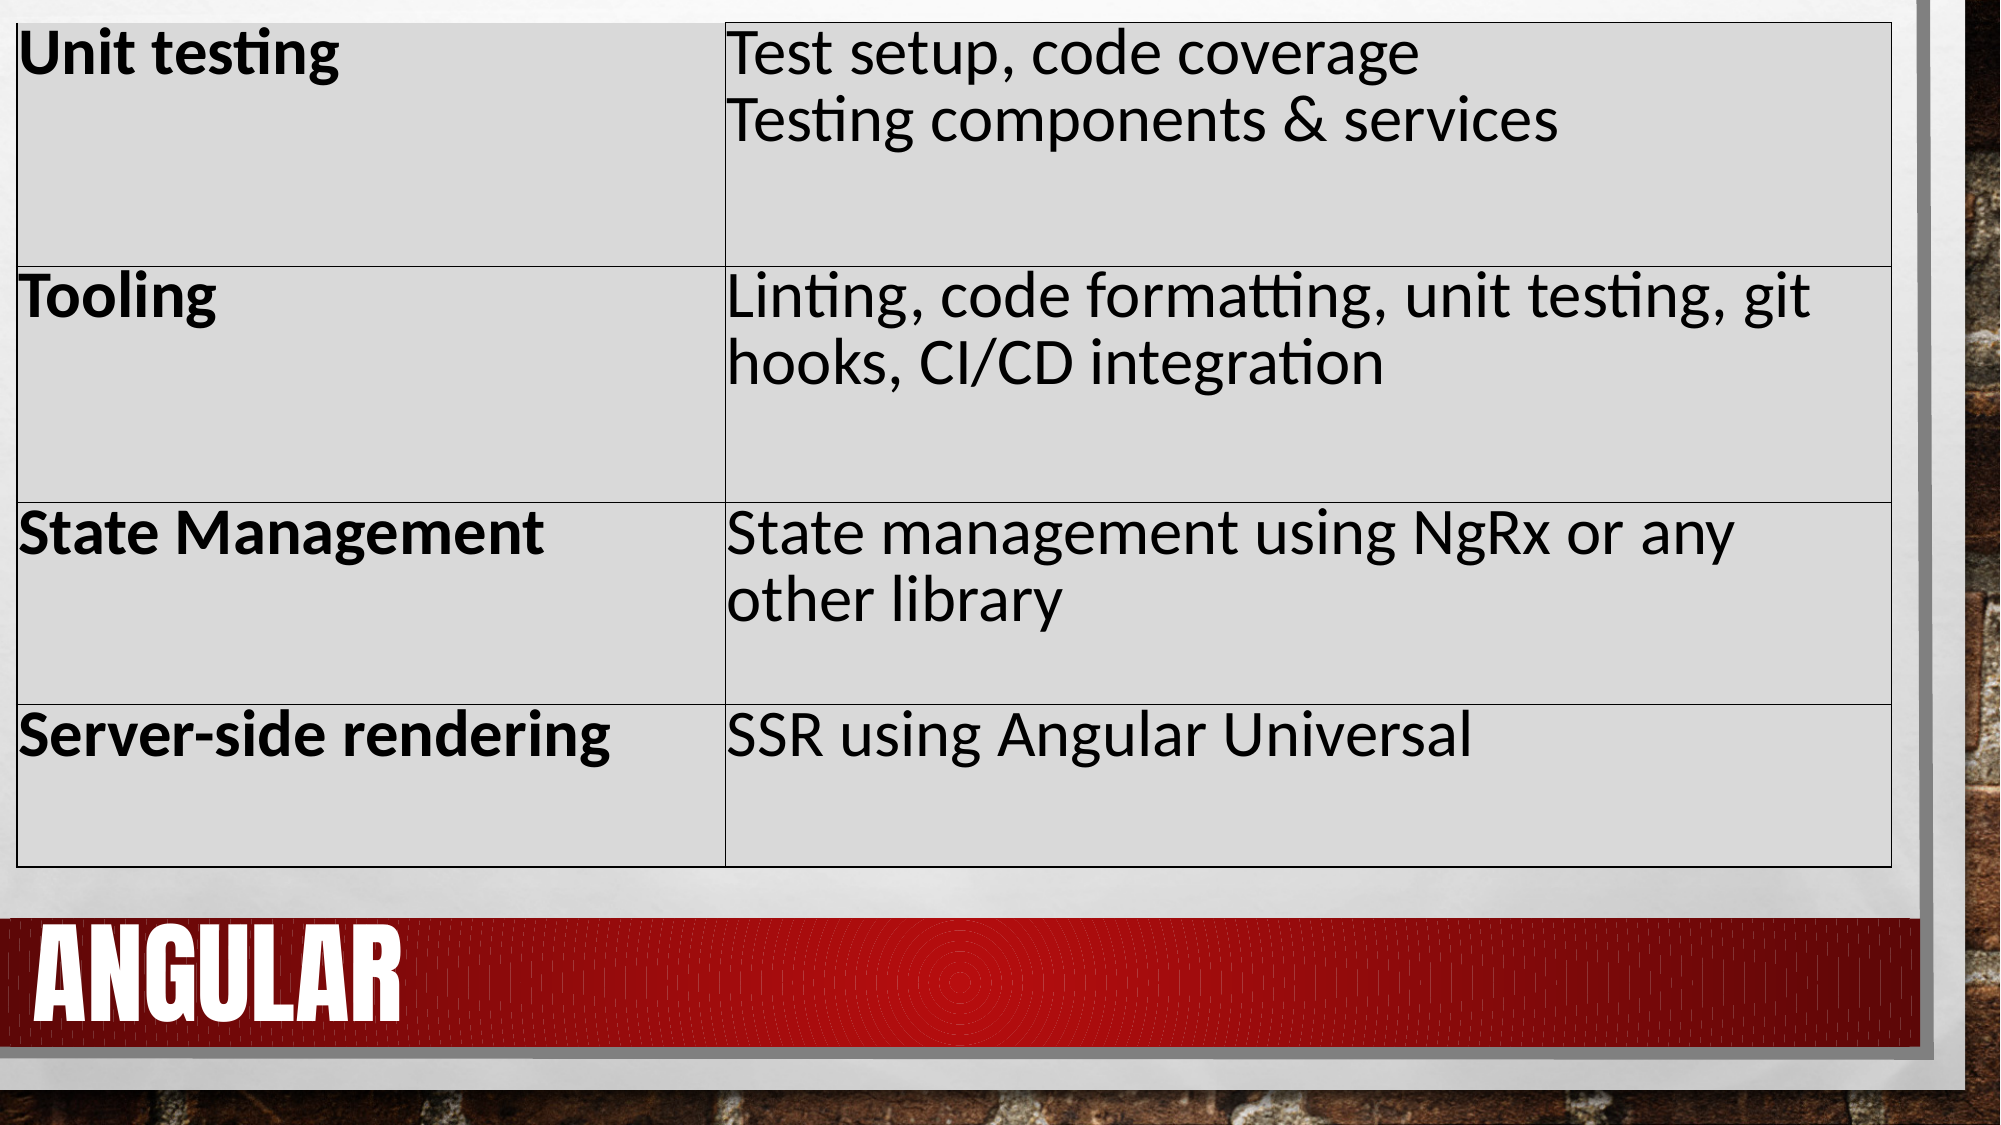

| Unit testing | Test setup, code coverage Testing components & services |
| --- | --- |
| Tooling | Linting, code formatting, unit testing, git hooks, CI/CD integration |
| State Management | State management using NgRx or any other library |
| Server-side rendering | SSR using Angular Universal |
# Angular